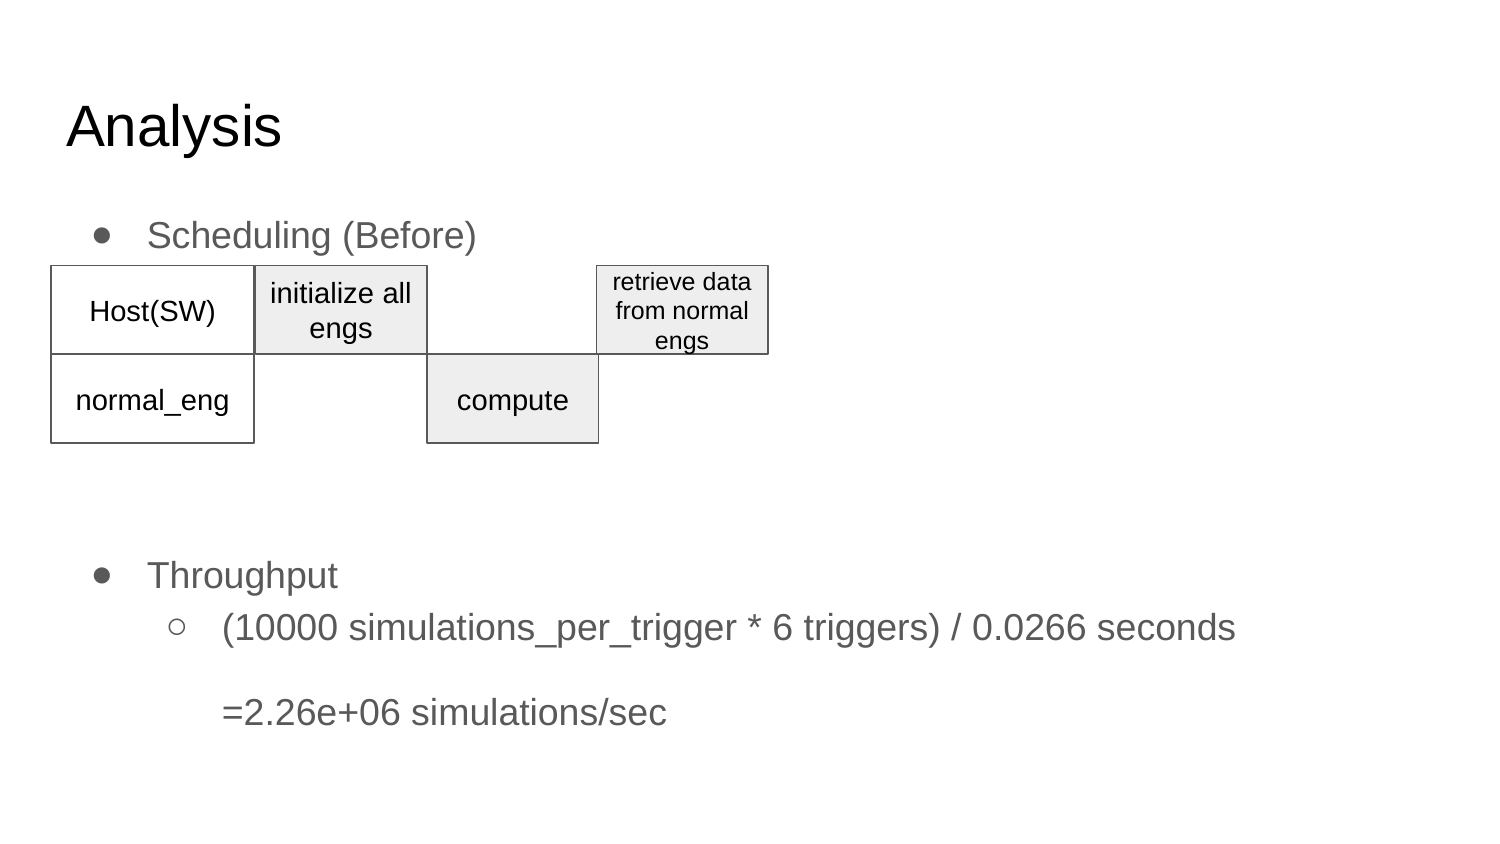

# Analysis
Scheduling (Before)

Throughput
(10000 simulations_per_trigger * 6 triggers) / 0.0266 seconds
=2.26e+06 simulations/sec

initialize all engs
retrieve data from normal engs
Host(SW)
normal_eng
compute